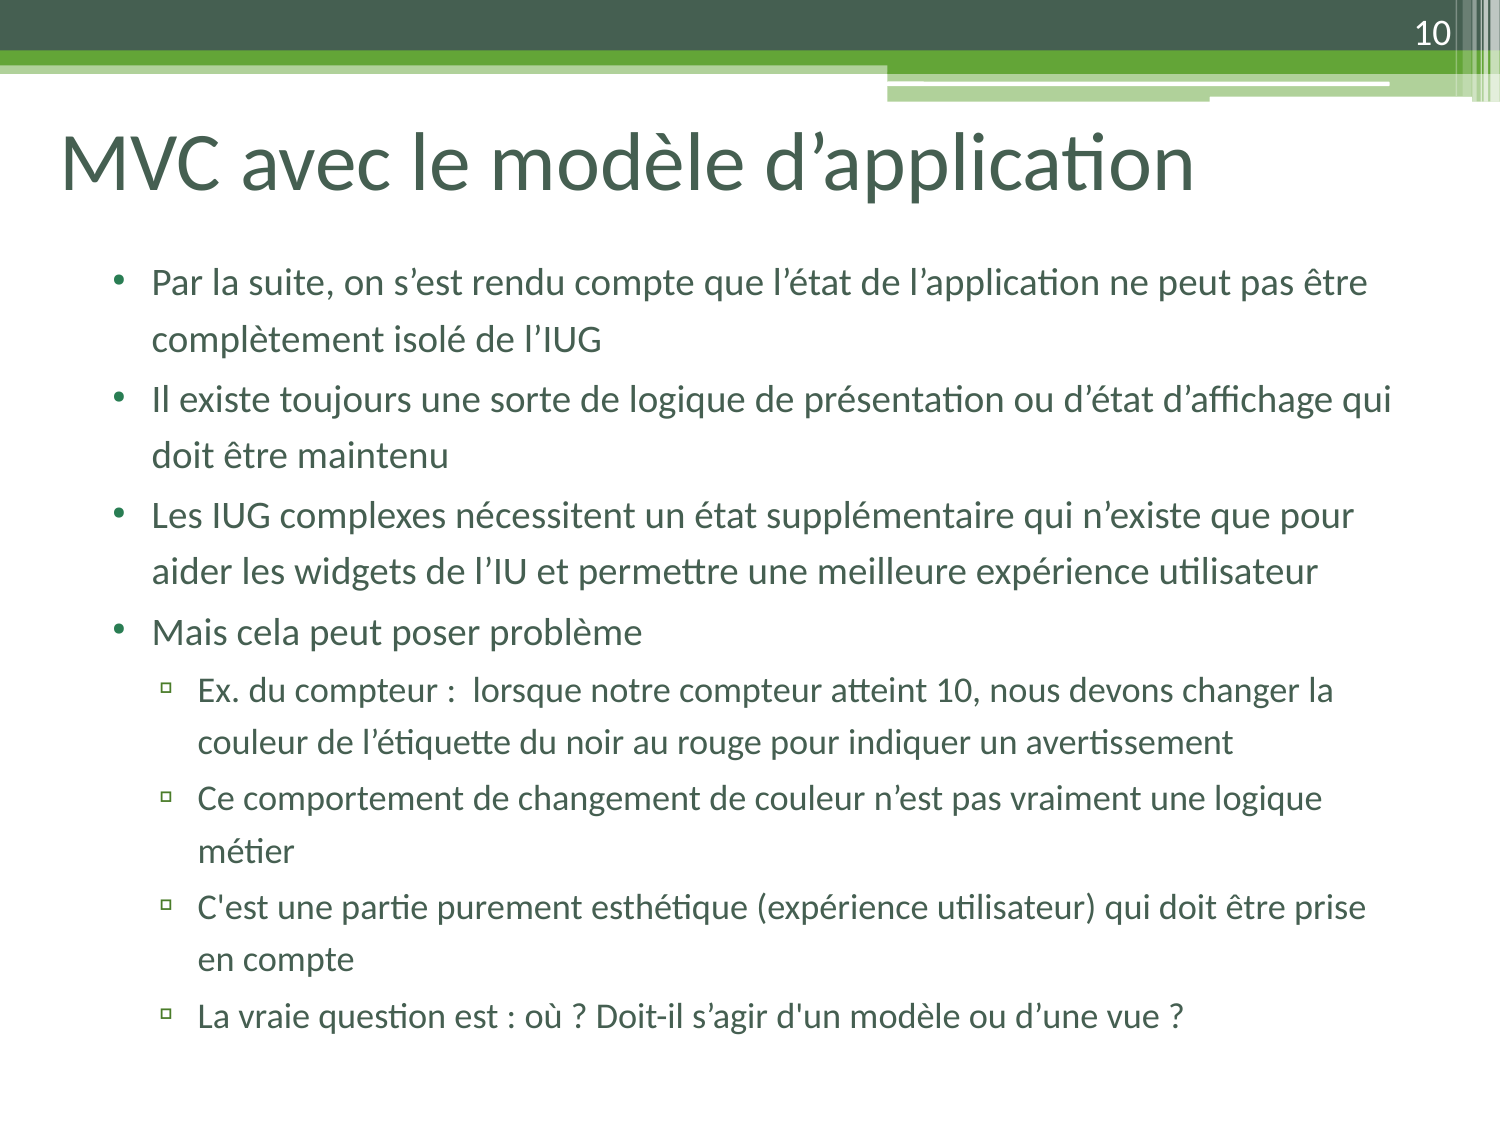

10
# MVC avec le modèle d’application
Par la suite, on s’est rendu compte que l’état de l’application ne peut pas être complètement isolé de l’IUG
Il existe toujours une sorte de logique de présentation ou d’état d’affichage qui doit être maintenu
Les IUG complexes nécessitent un état supplémentaire qui n’existe que pour aider les widgets de l’IU et permettre une meilleure expérience utilisateur
Mais cela peut poser problème
Ex. du compteur :  lorsque notre compteur atteint 10, nous devons changer la couleur de l’étiquette du noir au rouge pour indiquer un avertissement
Ce comportement de changement de couleur n’est pas vraiment une logique métier
C'est une partie purement esthétique (expérience utilisateur) qui doit être prise en compte
La vraie question est : où ? Doit-il s’agir d'un modèle ou d’une vue ?